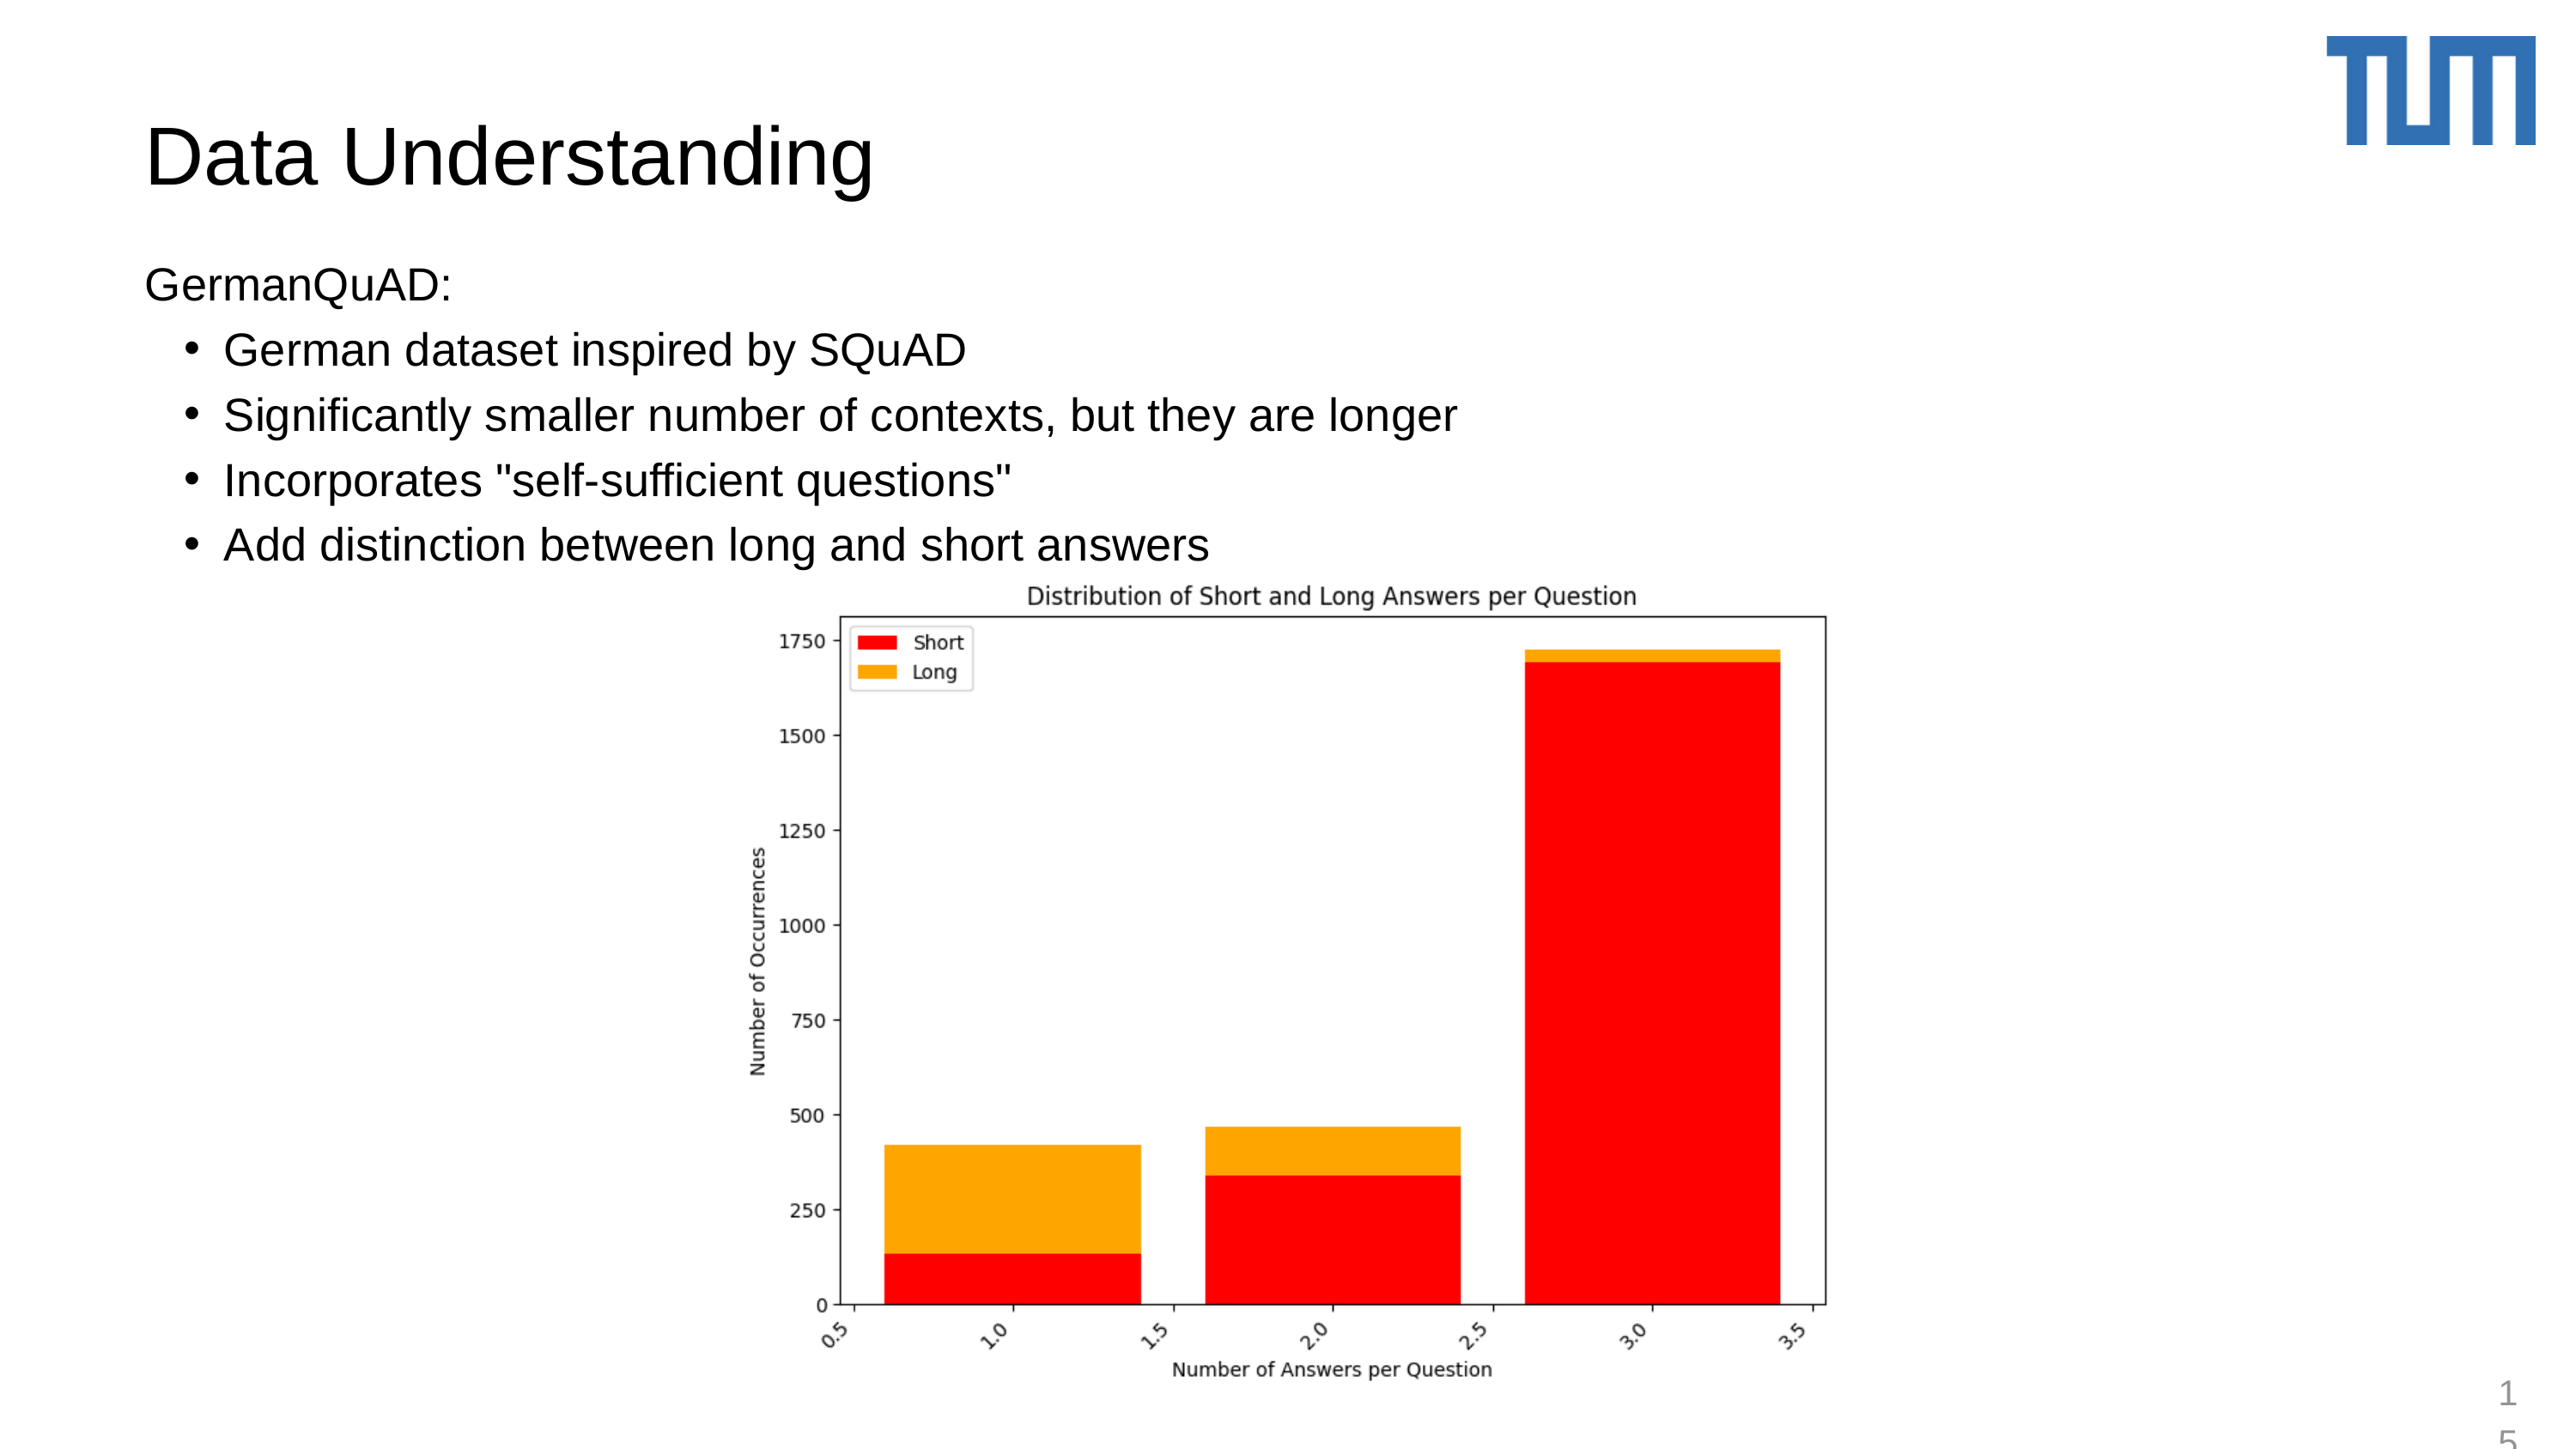

Data Understanding
GermanQuAD:
German dataset inspired by SQuAD
Significantly smaller number of contexts, but they are longer
Incorporates "self-sufficient questions"
Add distinction between long and short answers

15